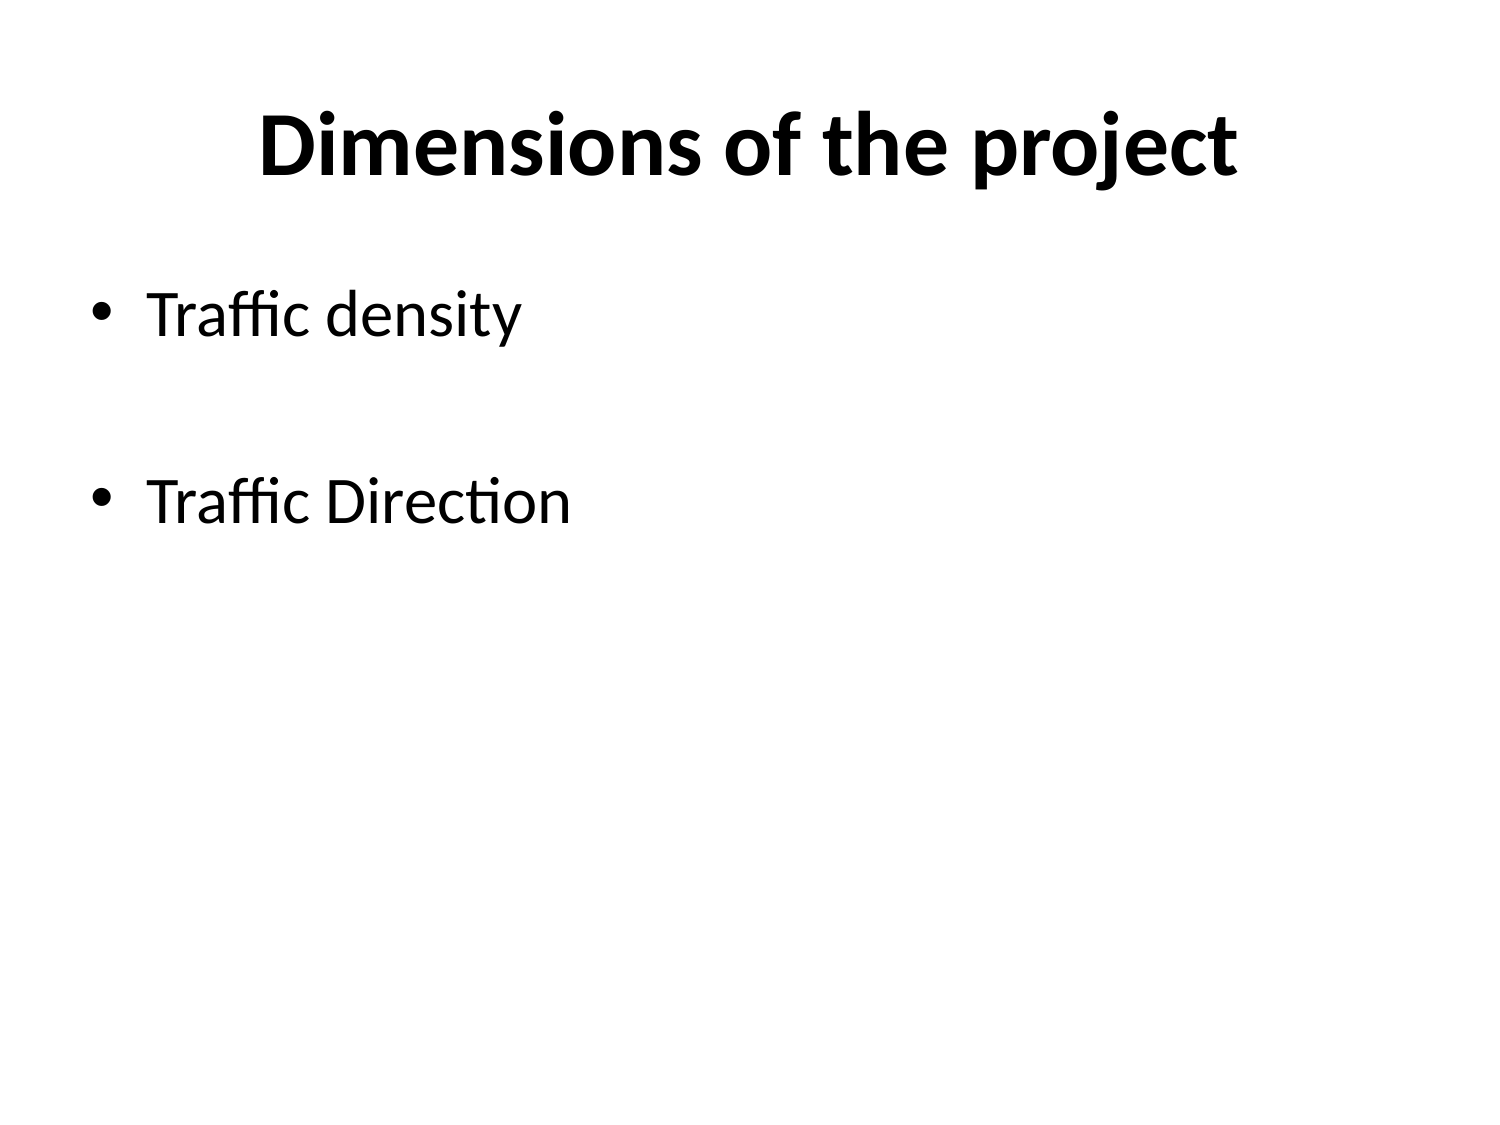

# Dimensions of the project
Traffic density

Traffic Direction